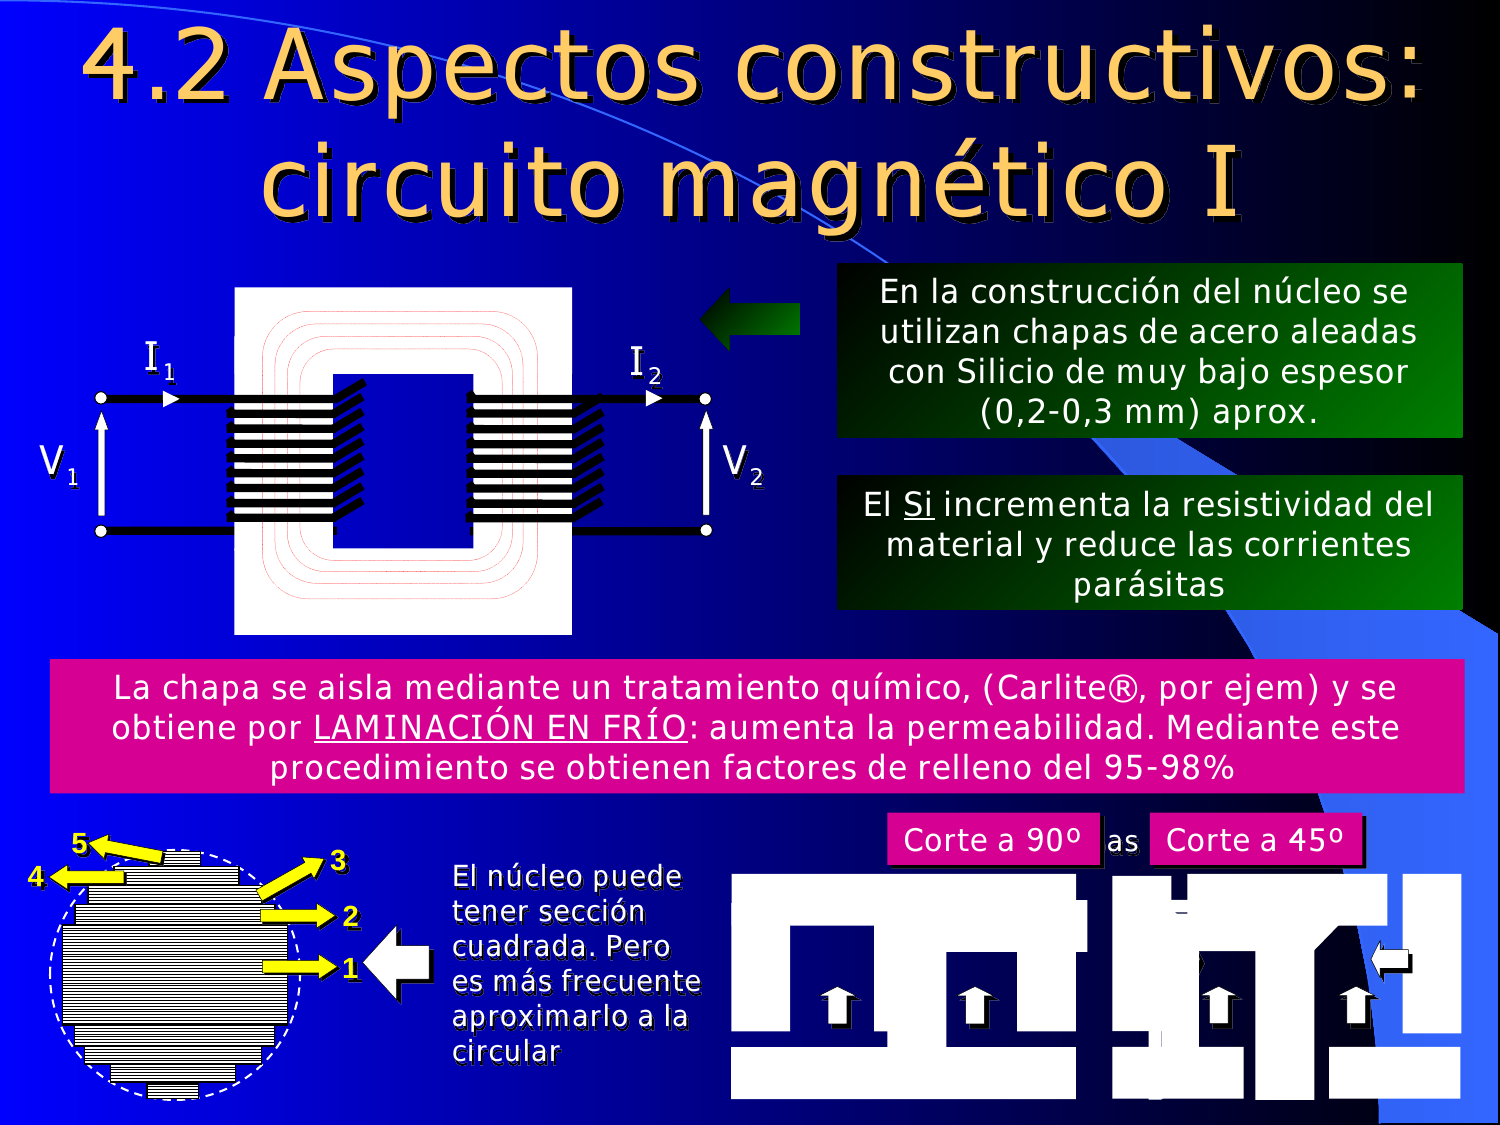

# 4.2 Aspectos constructivos: circuito magnético I
En la construcción del núcleo se  utilizan chapas de acero aleadas con Silicio de muy bajo espesor (0,2-0,3 mm) aprox.

I1

I2

V1
V2

El Si incrementa la resistividad del material y reduce las corrientes parásitas
La chapa se aisla mediante un tratamiento químico, (Carlite®, por ejem) y se obtiene por LAMINACIÓN EN FRÍO: aumenta la permeabilidad. Mediante este procedimiento se obtienen factores de relleno del 95-98%
Corte a 90º
Corte a 45º

Montaje chapas núcleo

5
3

4

2

1

El núcleo puede
tener sección cuadrada. Pero
es más frecuente aproximarlo a la circular